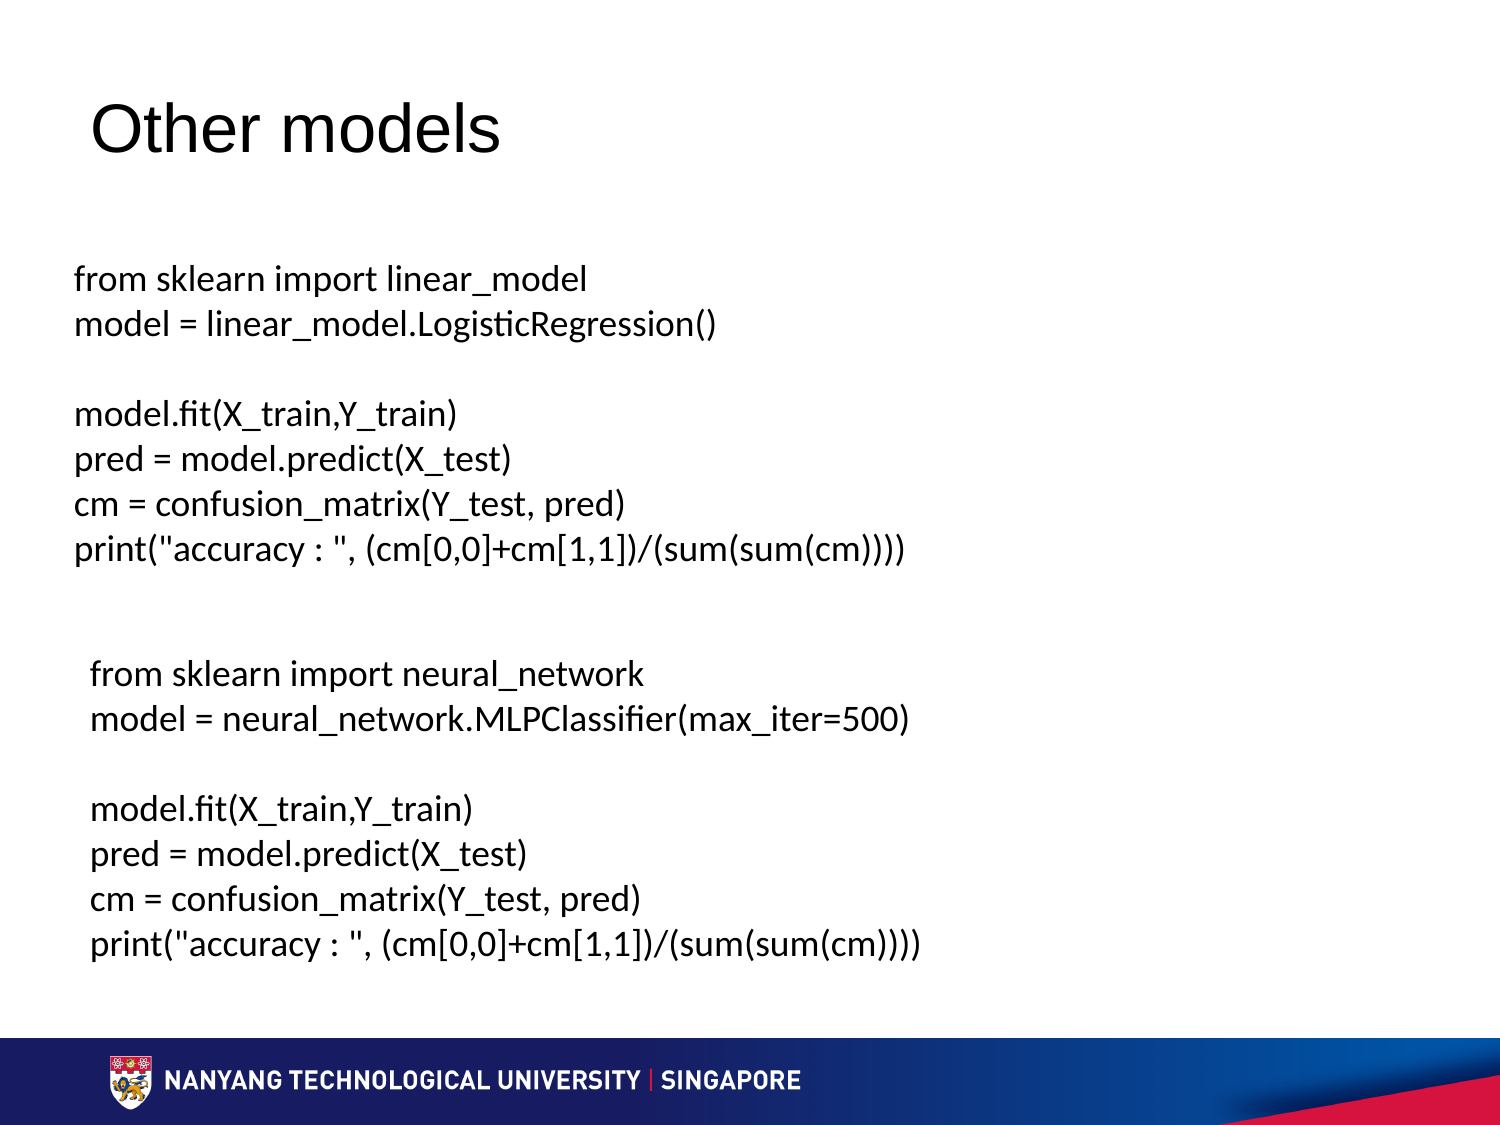

# Other models
from sklearn import linear_model
model = linear_model.LogisticRegression()

model.fit(X_train,Y_train)
pred = model.predict(X_test)
cm = confusion_matrix(Y_test, pred)
print("accuracy : ", (cm[0,0]+cm[1,1])/(sum(sum(cm))))
from sklearn import neural_network
model = neural_network.MLPClassifier(max_iter=500)

model.fit(X_train,Y_train)
pred = model.predict(X_test)
cm = confusion_matrix(Y_test, pred)
print("accuracy : ", (cm[0,0]+cm[1,1])/(sum(sum(cm))))